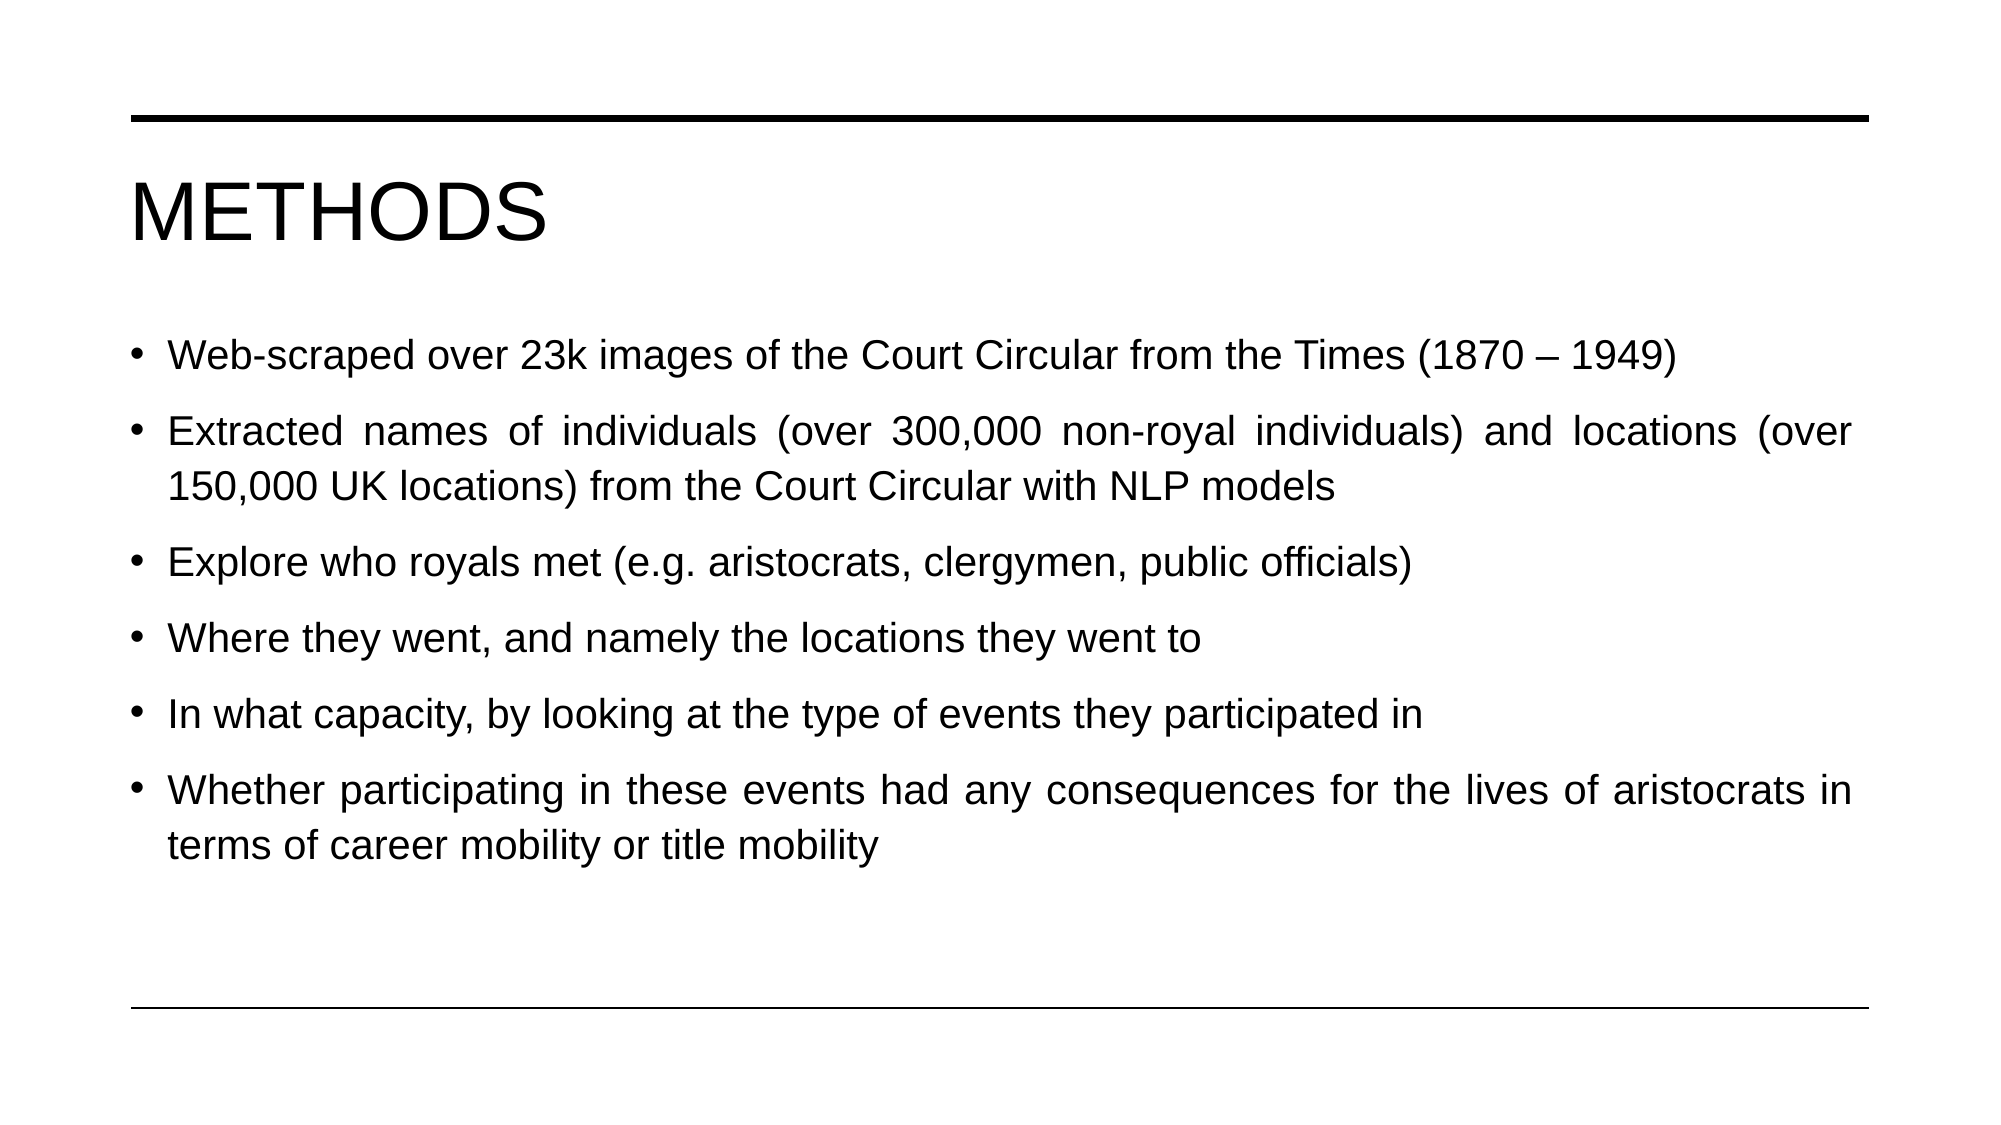

# methods
Web-scraped over 23k images of the Court Circular from the Times (1870 – 1949)
Extracted names of individuals (over 300,000 non-royal individuals) and locations (over 150,000 UK locations) from the Court Circular with NLP models
Explore who royals met (e.g. aristocrats, clergymen, public officials)
Where they went, and namely the locations they went to
In what capacity, by looking at the type of events they participated in
Whether participating in these events had any consequences for the lives of aristocrats in terms of career mobility or title mobility